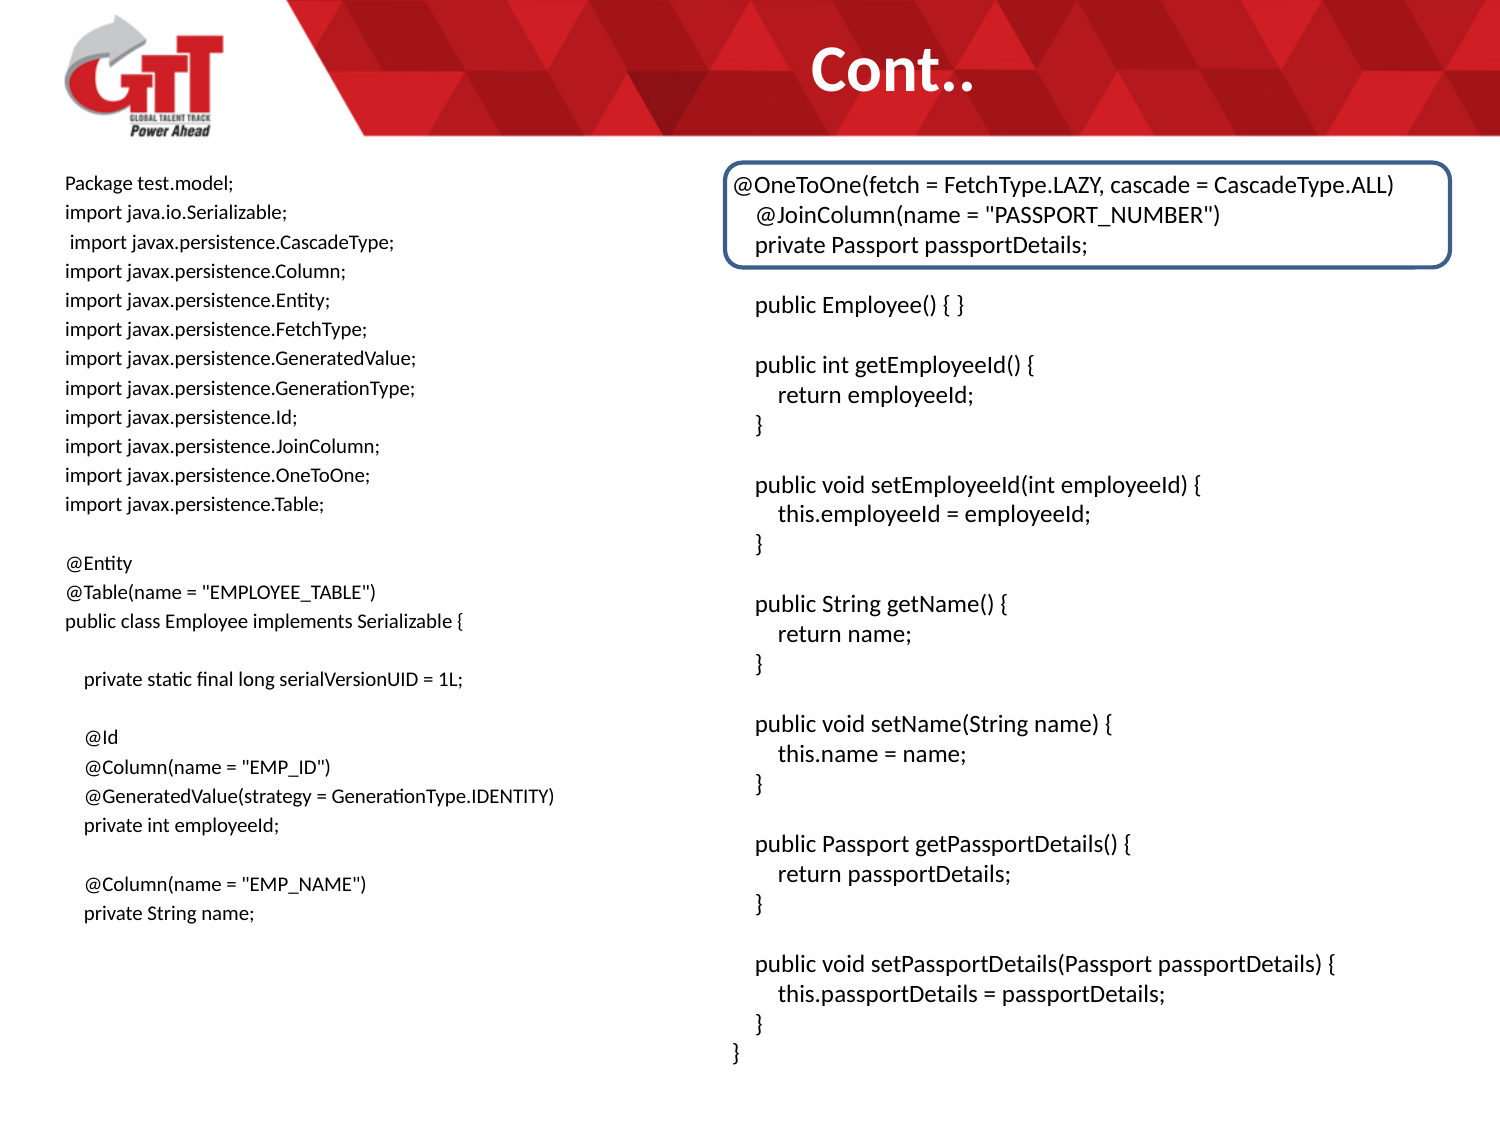

# Cont..
@OneToOne(fetch = FetchType.LAZY, cascade = CascadeType.ALL)
    @JoinColumn(name = "PASSPORT_NUMBER")
    private Passport passportDetails;

    public Employee() { }

    public int getEmployeeId() {
        return employeeId;
    }

    public void setEmployeeId(int employeeId) {
        this.employeeId = employeeId;
    }

    public String getName() {
        return name;
    }

    public void setName(String name) {
        this.name = name;
    }

    public Passport getPassportDetails() {
        return passportDetails;
    }

    public void setPassportDetails(Passport passportDetails) {
        this.passportDetails = passportDetails;
    }
}
Package test.model;
import java.io.Serializable;
 import javax.persistence.CascadeType;
import javax.persistence.Column;
import javax.persistence.Entity;
import javax.persistence.FetchType;
import javax.persistence.GeneratedValue;
import javax.persistence.GenerationType;
import javax.persistence.Id;
import javax.persistence.JoinColumn;
import javax.persistence.OneToOne;
import javax.persistence.Table;

@Entity
@Table(name = "EMPLOYEE_TABLE")
public class Employee implements Serializable {

    private static final long serialVersionUID = 1L;

    @Id
    @Column(name = "EMP_ID")
    @GeneratedValue(strategy = GenerationType.IDENTITY)
    private int employeeId;

    @Column(name = "EMP_NAME")
    private String name;